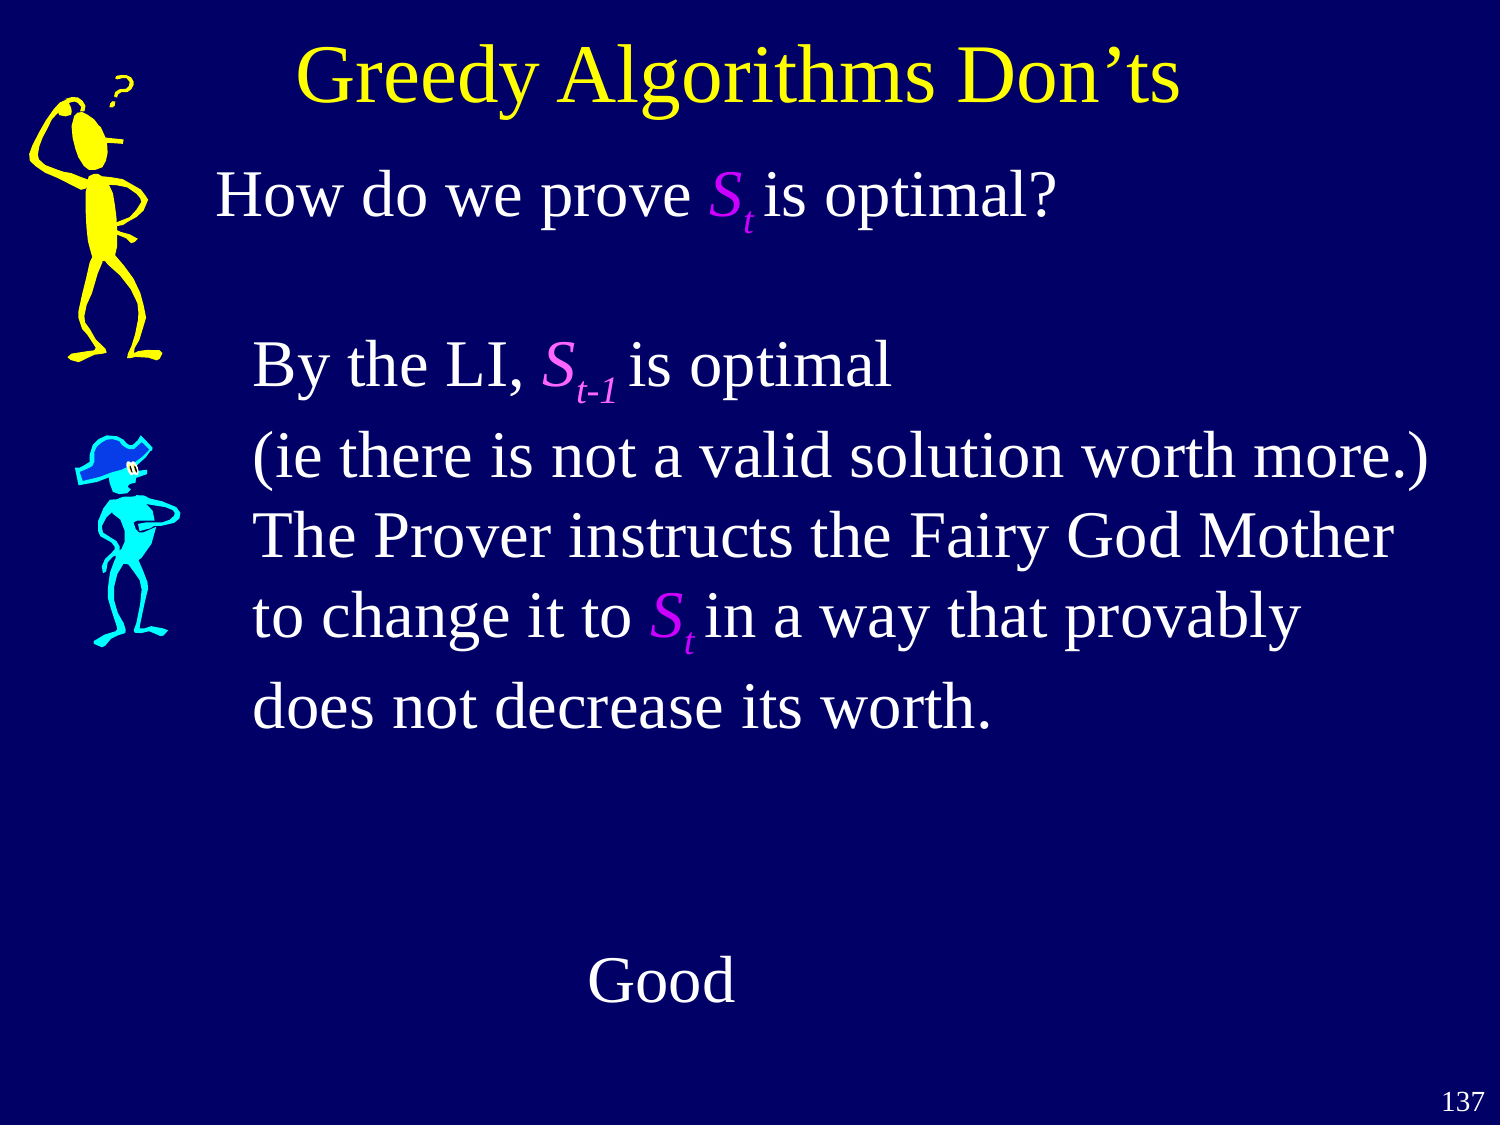

Greedy Algorithms Don’ts

How do we prove St is optimal?
By the LI, St-1 is optimal
(ie there is not a valid solution worth more.)
The Prover instructs the Fairy God Mother
to change it to St in a way that provably
does not decrease its worth.

Good